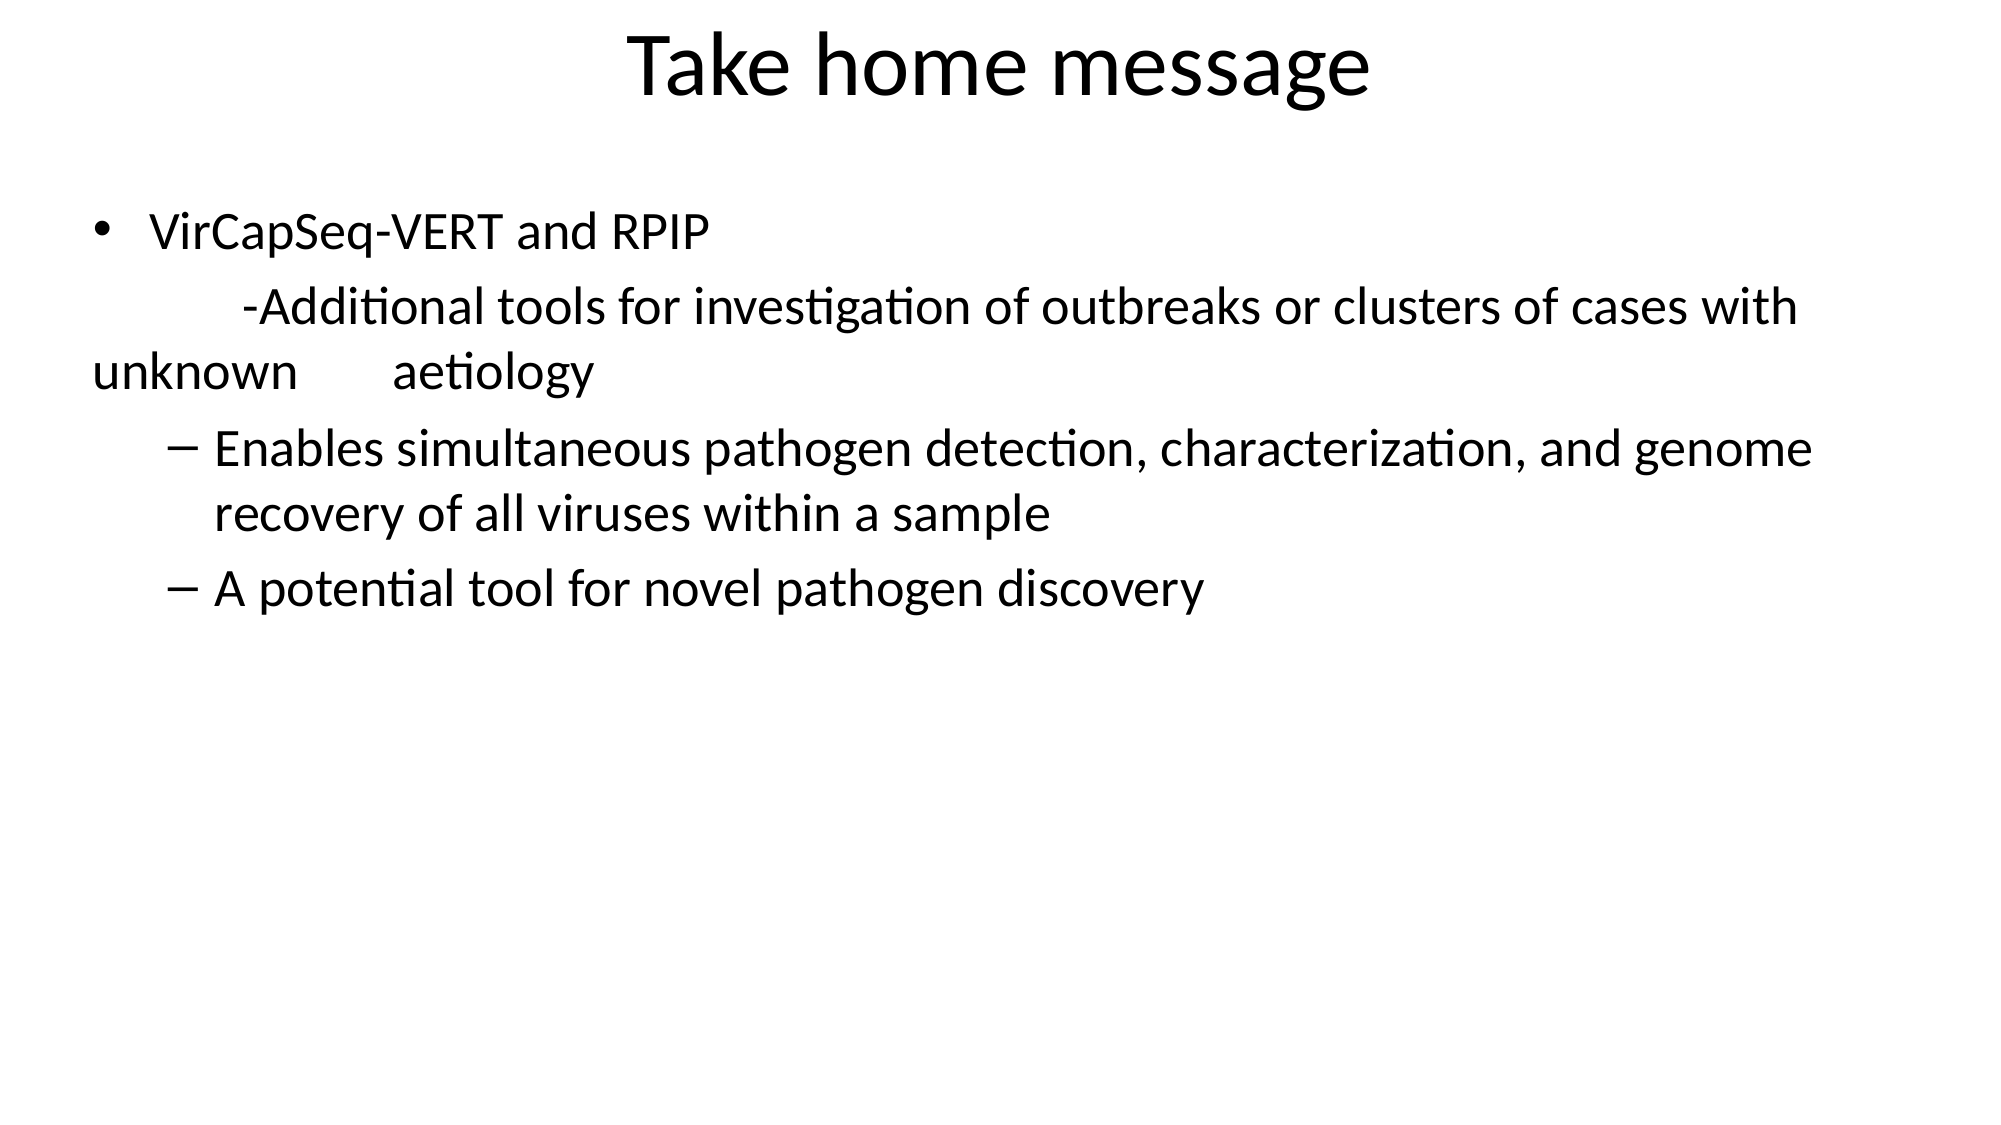

# Take home message
VirCapSeq-VERT and RPIP
	-Additional tools for investigation of outbreaks or clusters of cases with unknown 	aetiology
Enables simultaneous pathogen detection, characterization, and genome recovery of all viruses within a sample
A potential tool for novel pathogen discovery